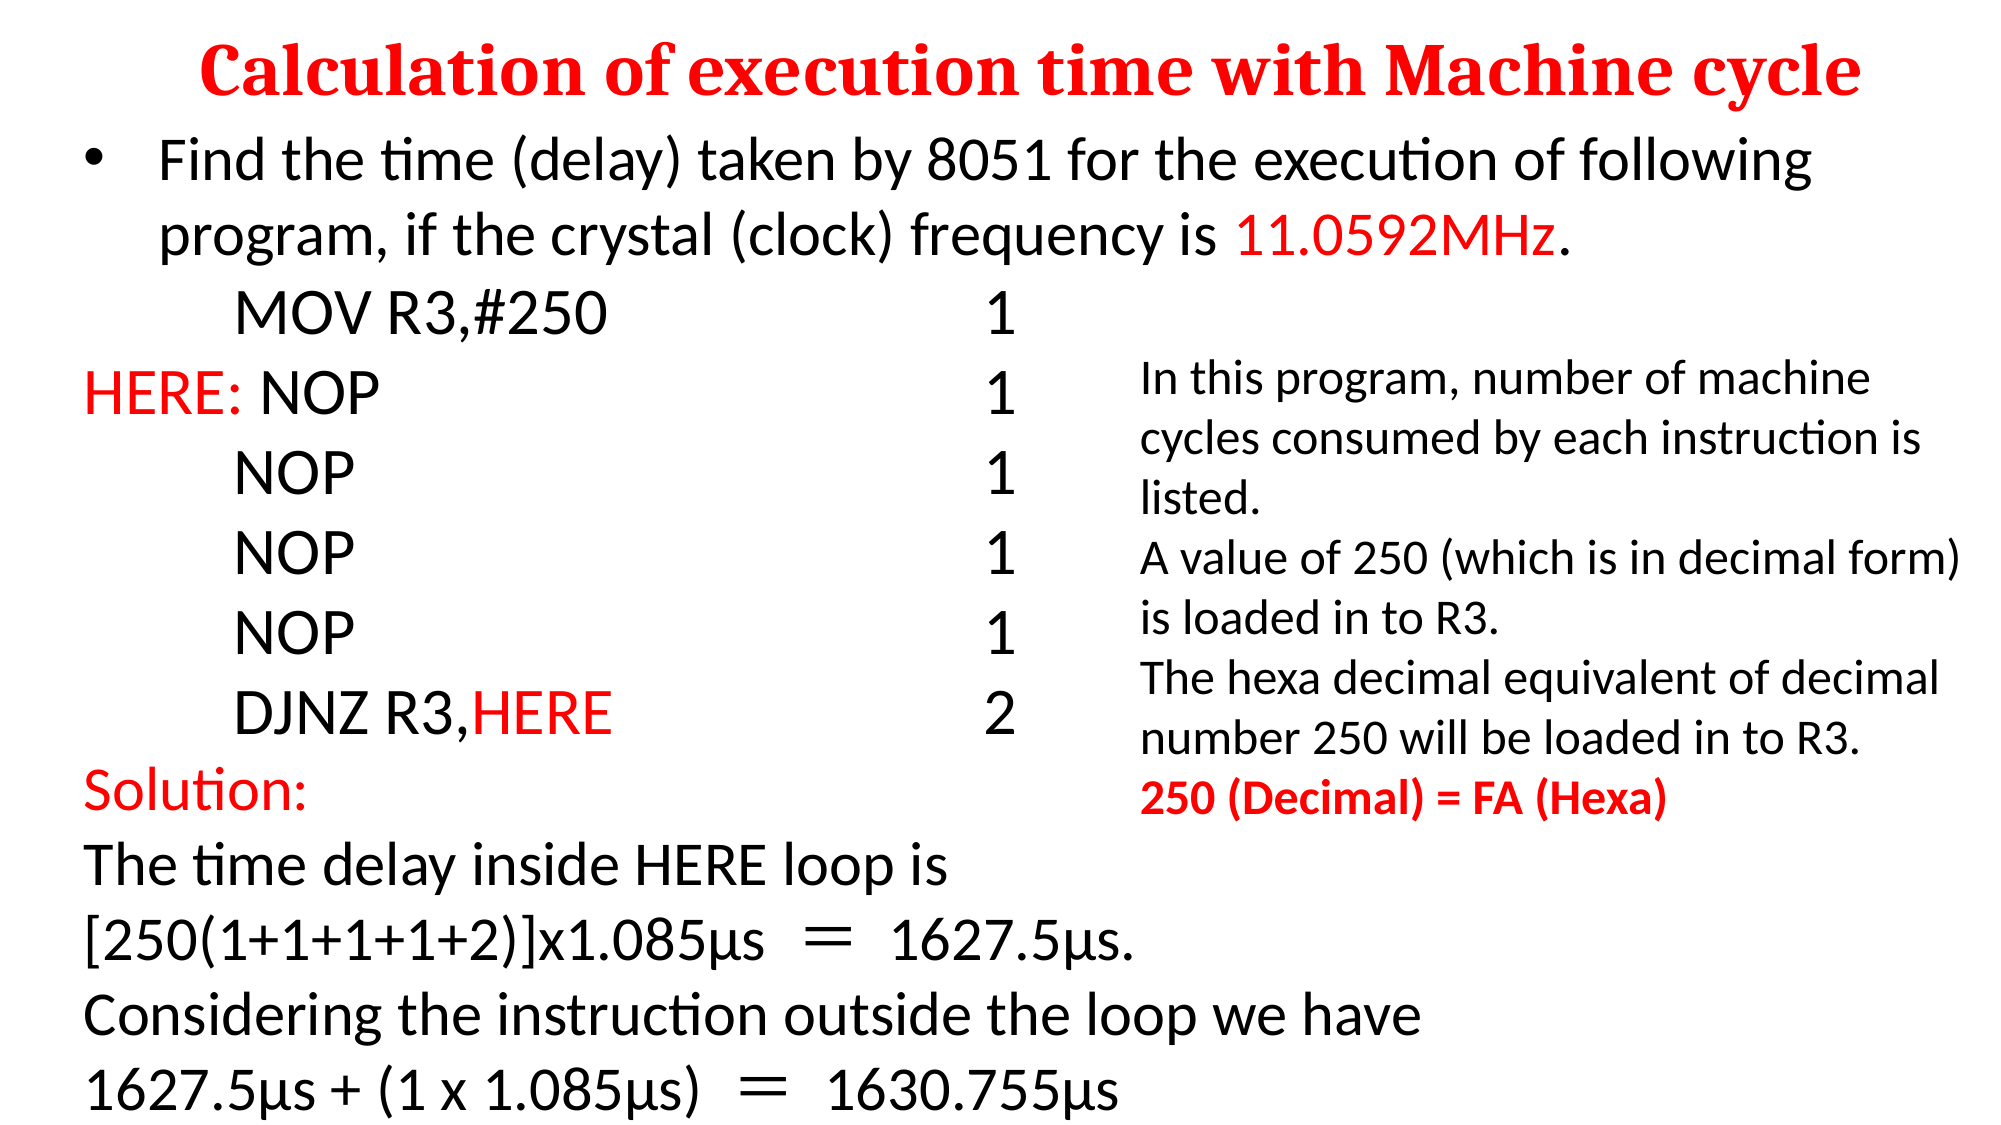

Calculation of execution time with Machine cycle
Find the time (delay) taken by 8051 for the execution of following program, if the crystal (clock) frequency is 11.0592MHz.
	MOV R3,#250 			1
HERE: NOP 				1
	NOP 					1
	NOP 					1
	NOP 					1
	DJNZ R3,HERE 			2
Solution:
The time delay inside HERE loop is
[250(1+1+1+1+2)]x1.085μs ＝ 1627.5μs.
Considering the instruction outside the loop we have
1627.5μs + (1 x 1.085μs) ＝ 1630.755μs
In this program, number of machine cycles consumed by each instruction is listed.
A value of 250 (which is in decimal form) is loaded in to R3.
The hexa decimal equivalent of decimal number 250 will be loaded in to R3.
250 (Decimal) = FA (Hexa)